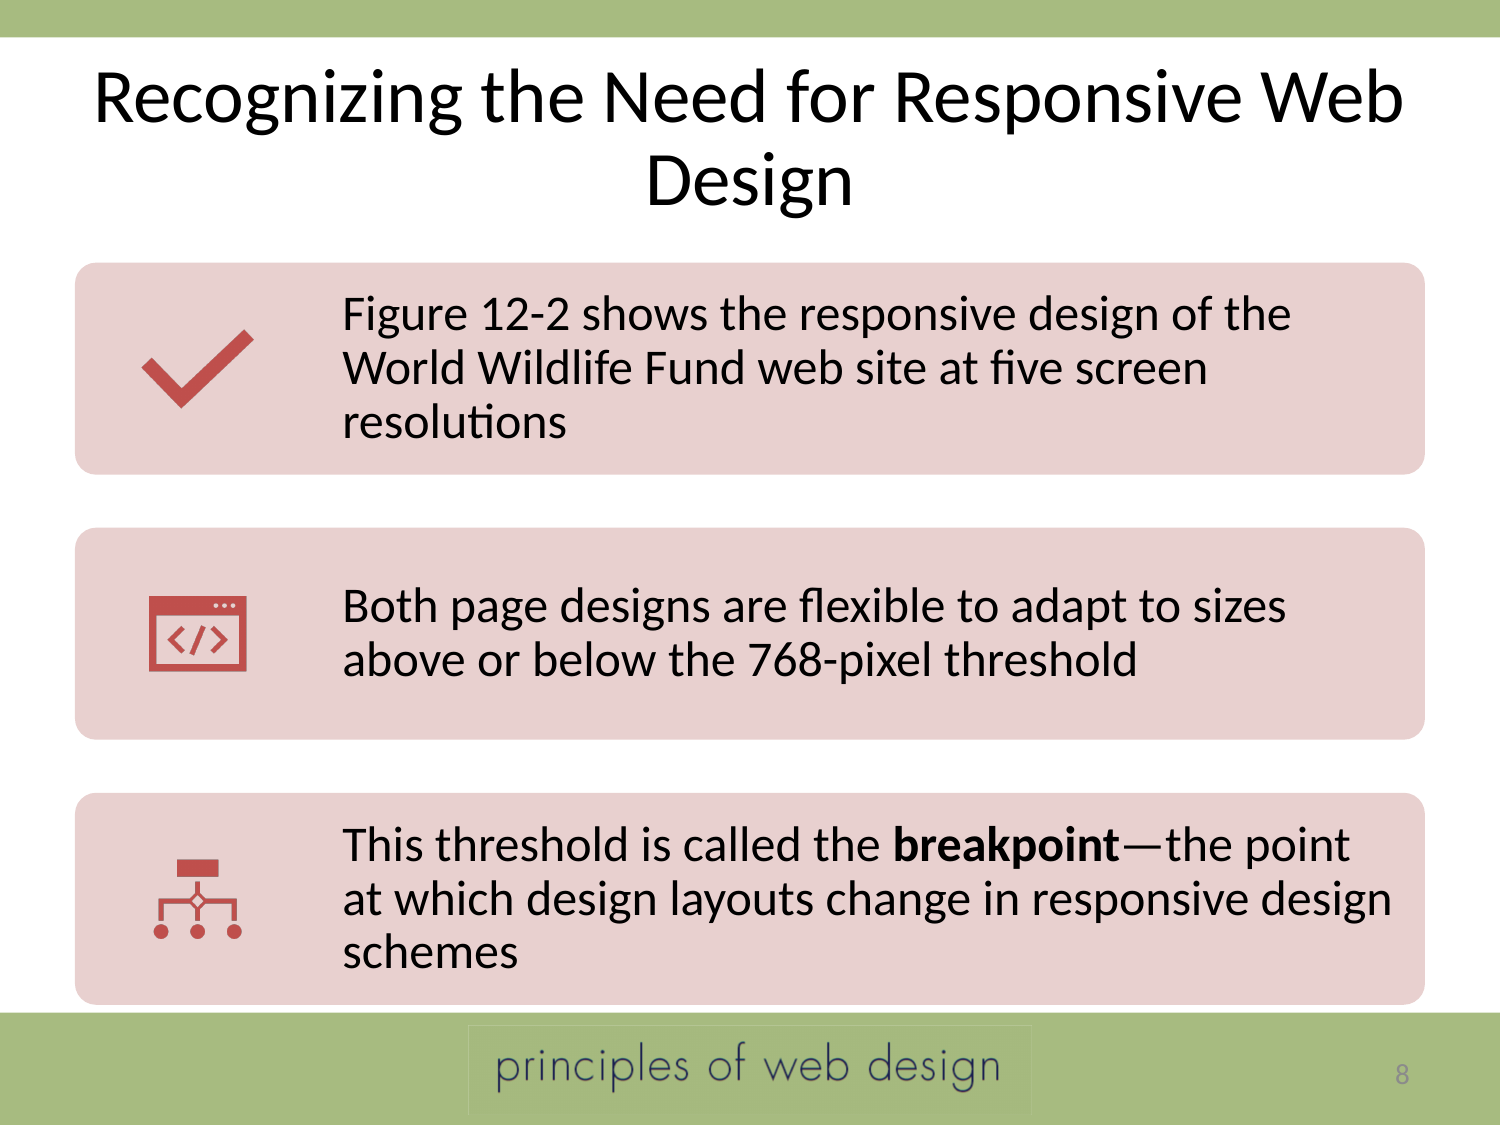

# Recognizing the Need for Responsive Web Design
Figure 12-2 shows the responsive design of the World Wildlife Fund web site at five screen resolutions
Both page designs are flexible to adapt to sizes above or below the 768-pixel threshold
This threshold is called the breakpoint—the point at which design layouts change in responsive design schemes
8